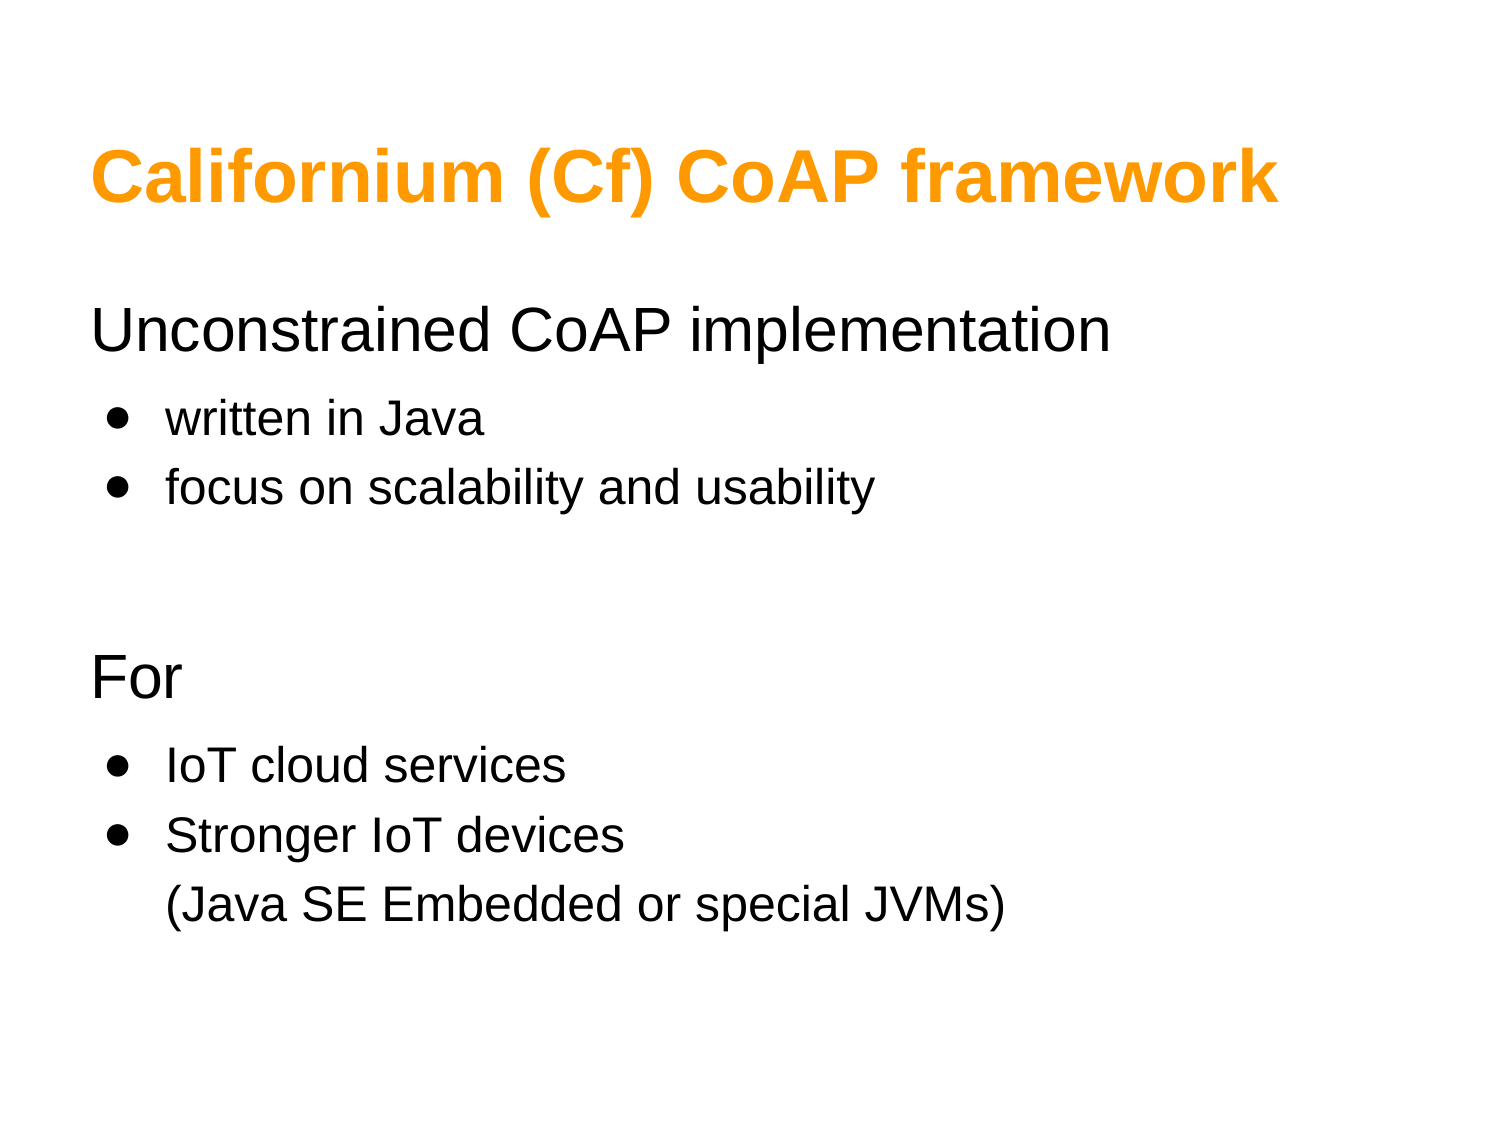

# Californium (Cf) CoAP framework
Unconstrained CoAP implementation
written in Java
focus on scalability and usability

For
IoT cloud services
Stronger IoT devices
(Java SE Embedded or special JVMs)